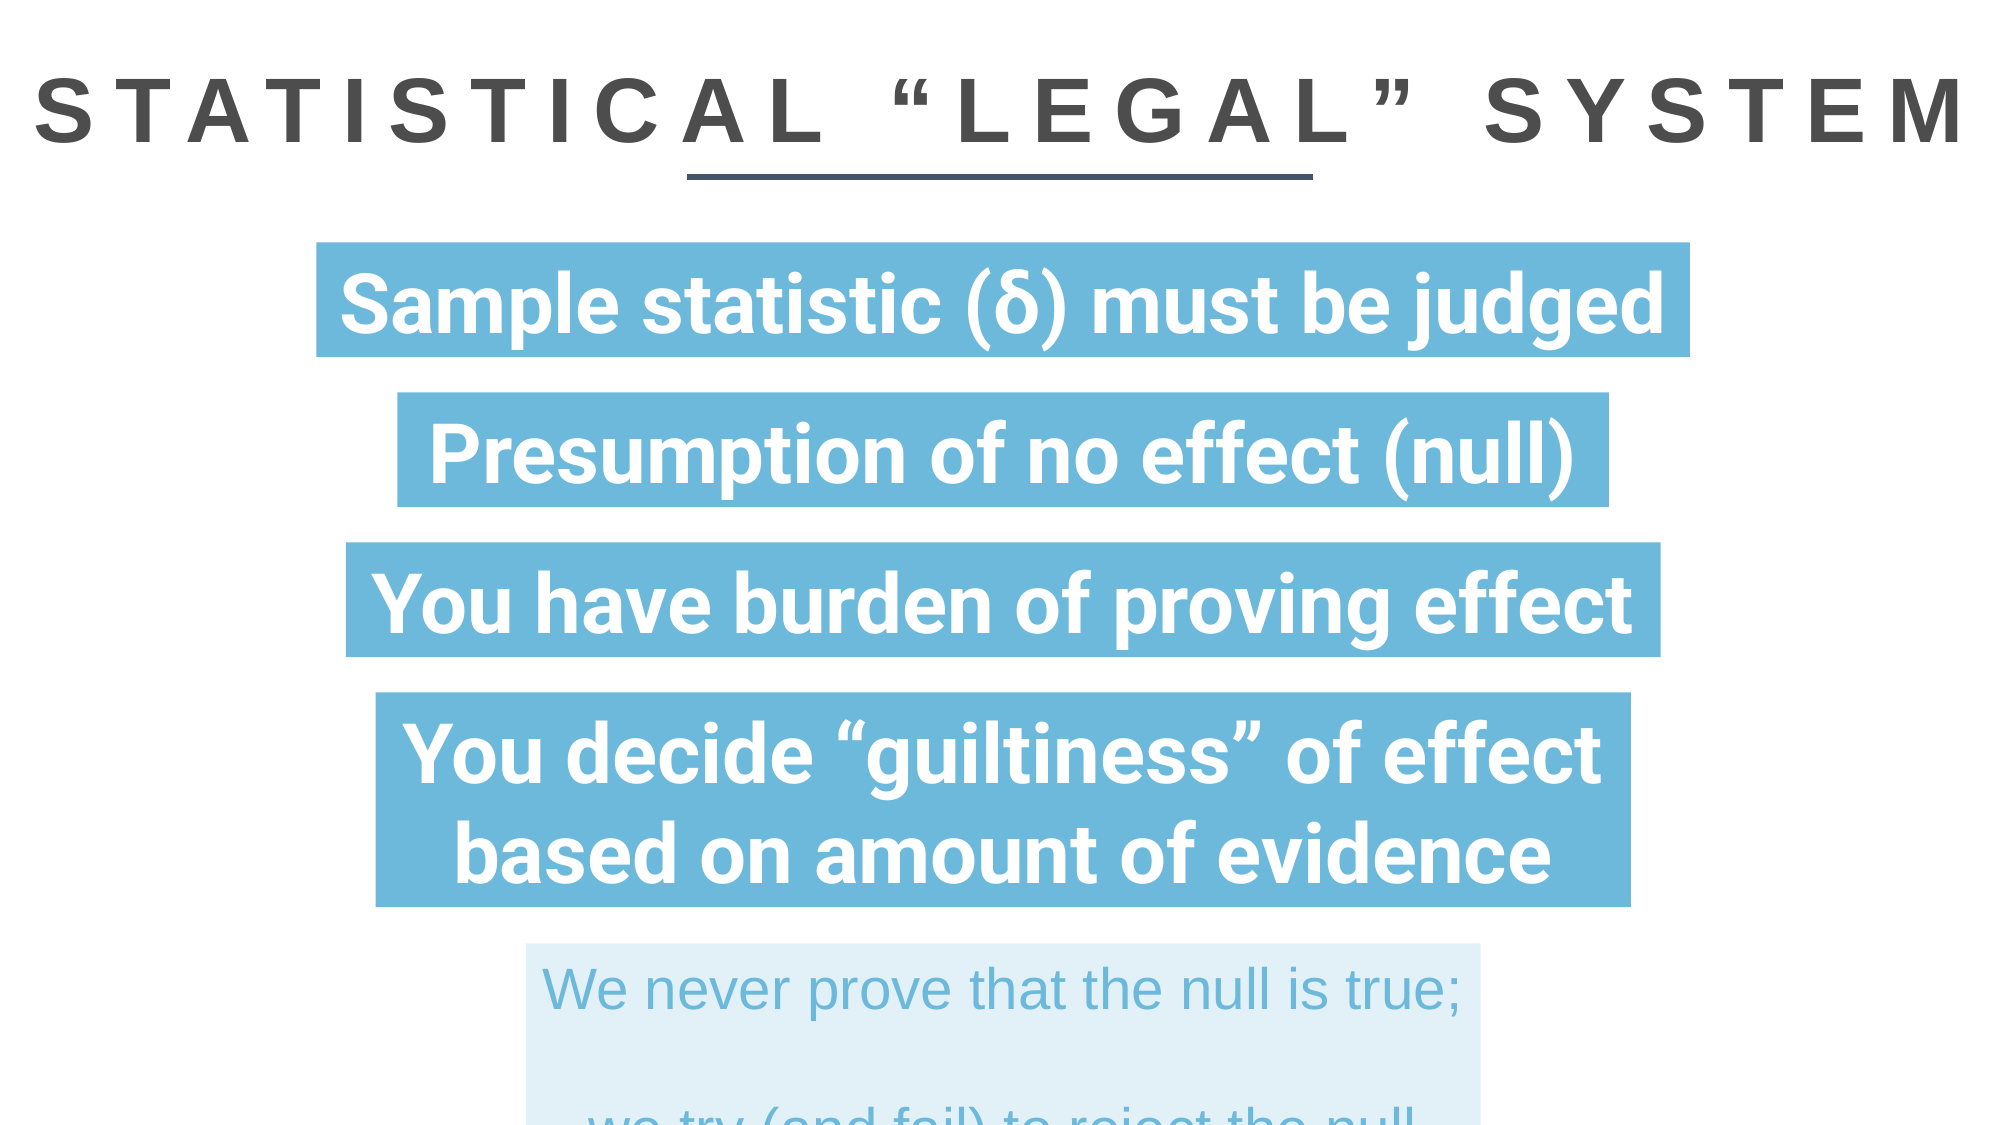

# STATISTICAL “LEGAL” SYSTEM
Sample statistic (δ) must be judged
Presumption of no effect (null)
You have burden of proving effect
You decide “guiltiness” of effect based on amount of evidence
We never prove that the null is true;
we try (and fail) to reject the null